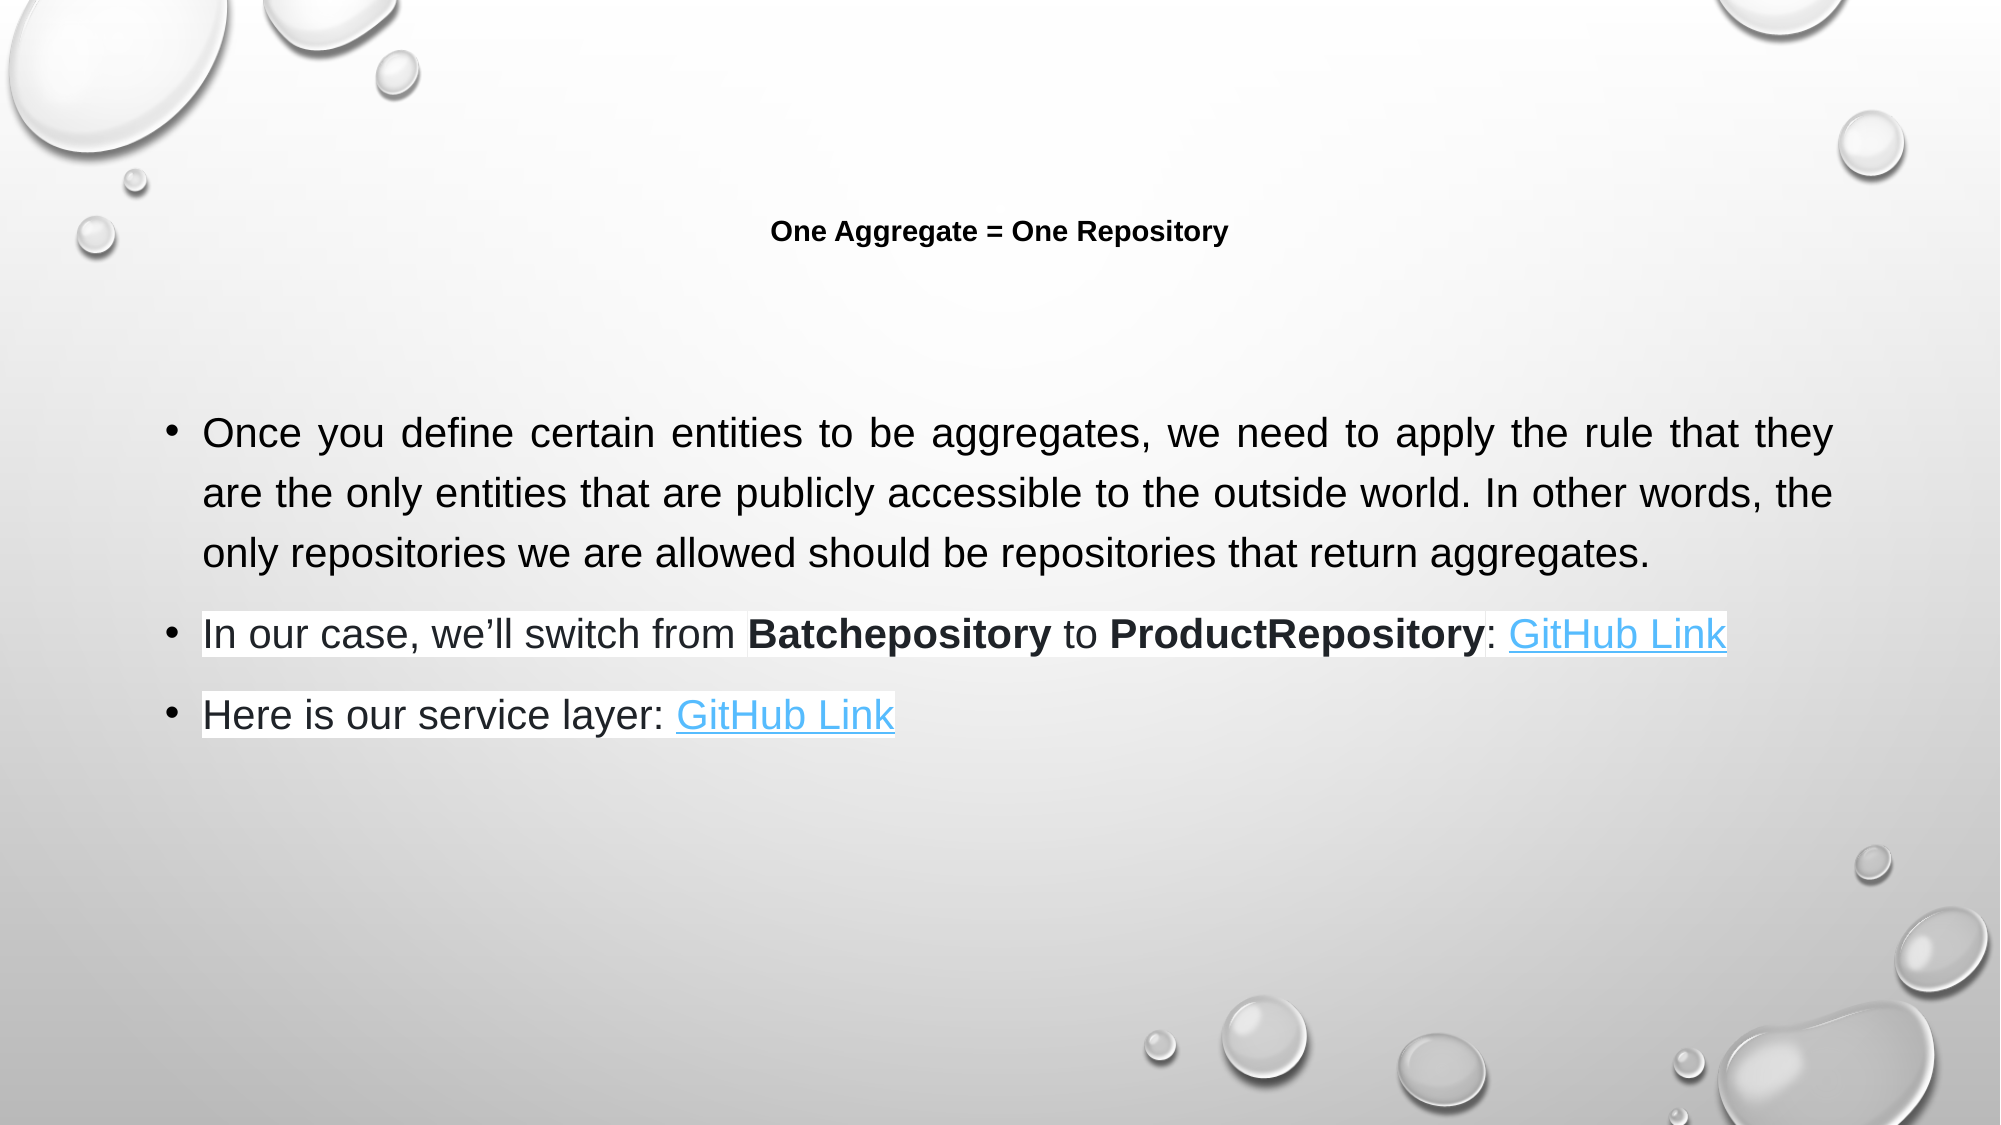

# One Aggregate = One Repository
Once you define certain entities to be aggregates, we need to apply the rule that they are the only entities that are publicly accessible to the outside world. In other words, the only repositories we are allowed should be repositories that return aggregates.
In our case, we’ll switch from Batchepository to ProductRepository: GitHub Link
Here is our service layer: GitHub Link